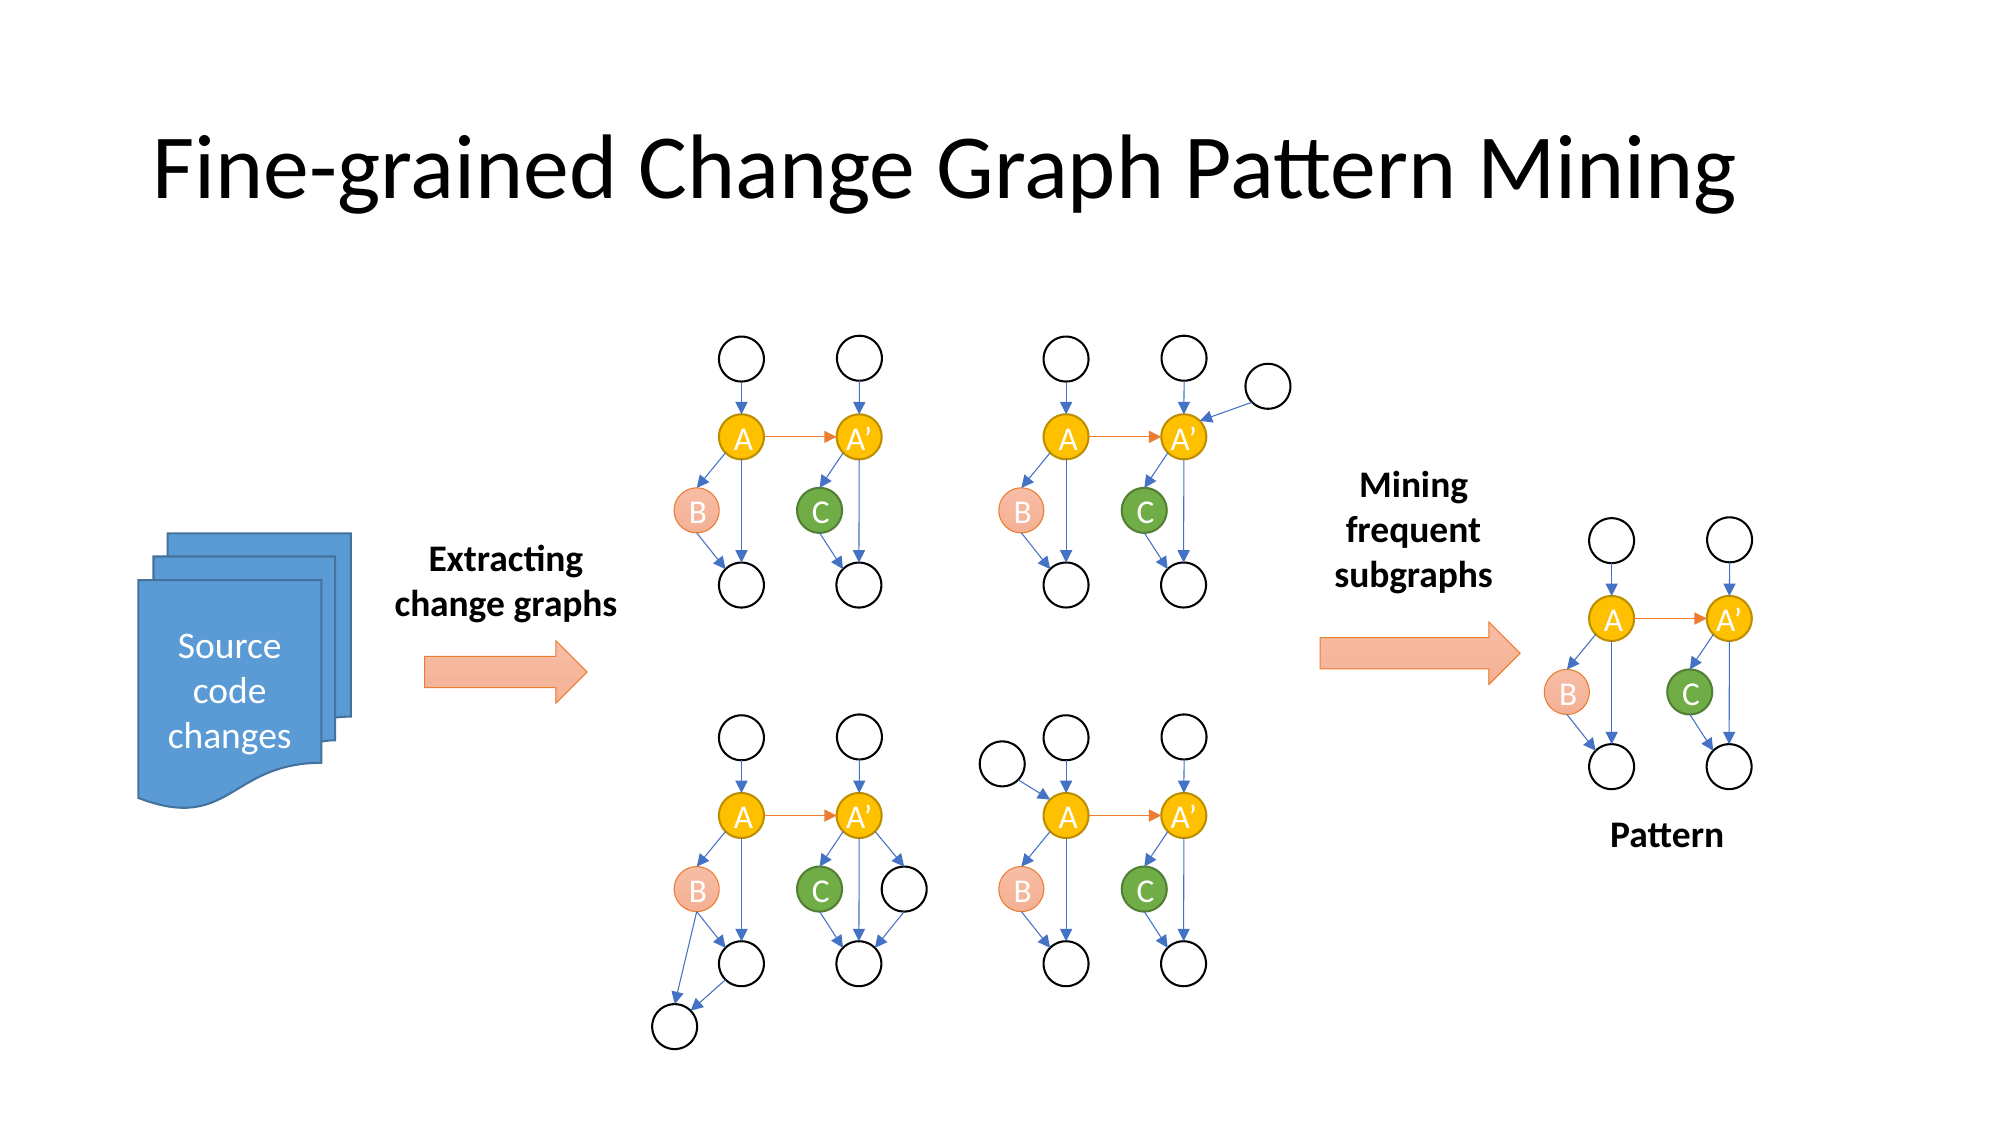

# Fine-grained Change Graph Pattern Mining

A
A’
B
C

A
A’
B
C

Mining frequent subgraphs

A
A’
B
C

Source code
changes
Extracting change graphs

A
A’
B
C

A
A’
B
C

Pattern